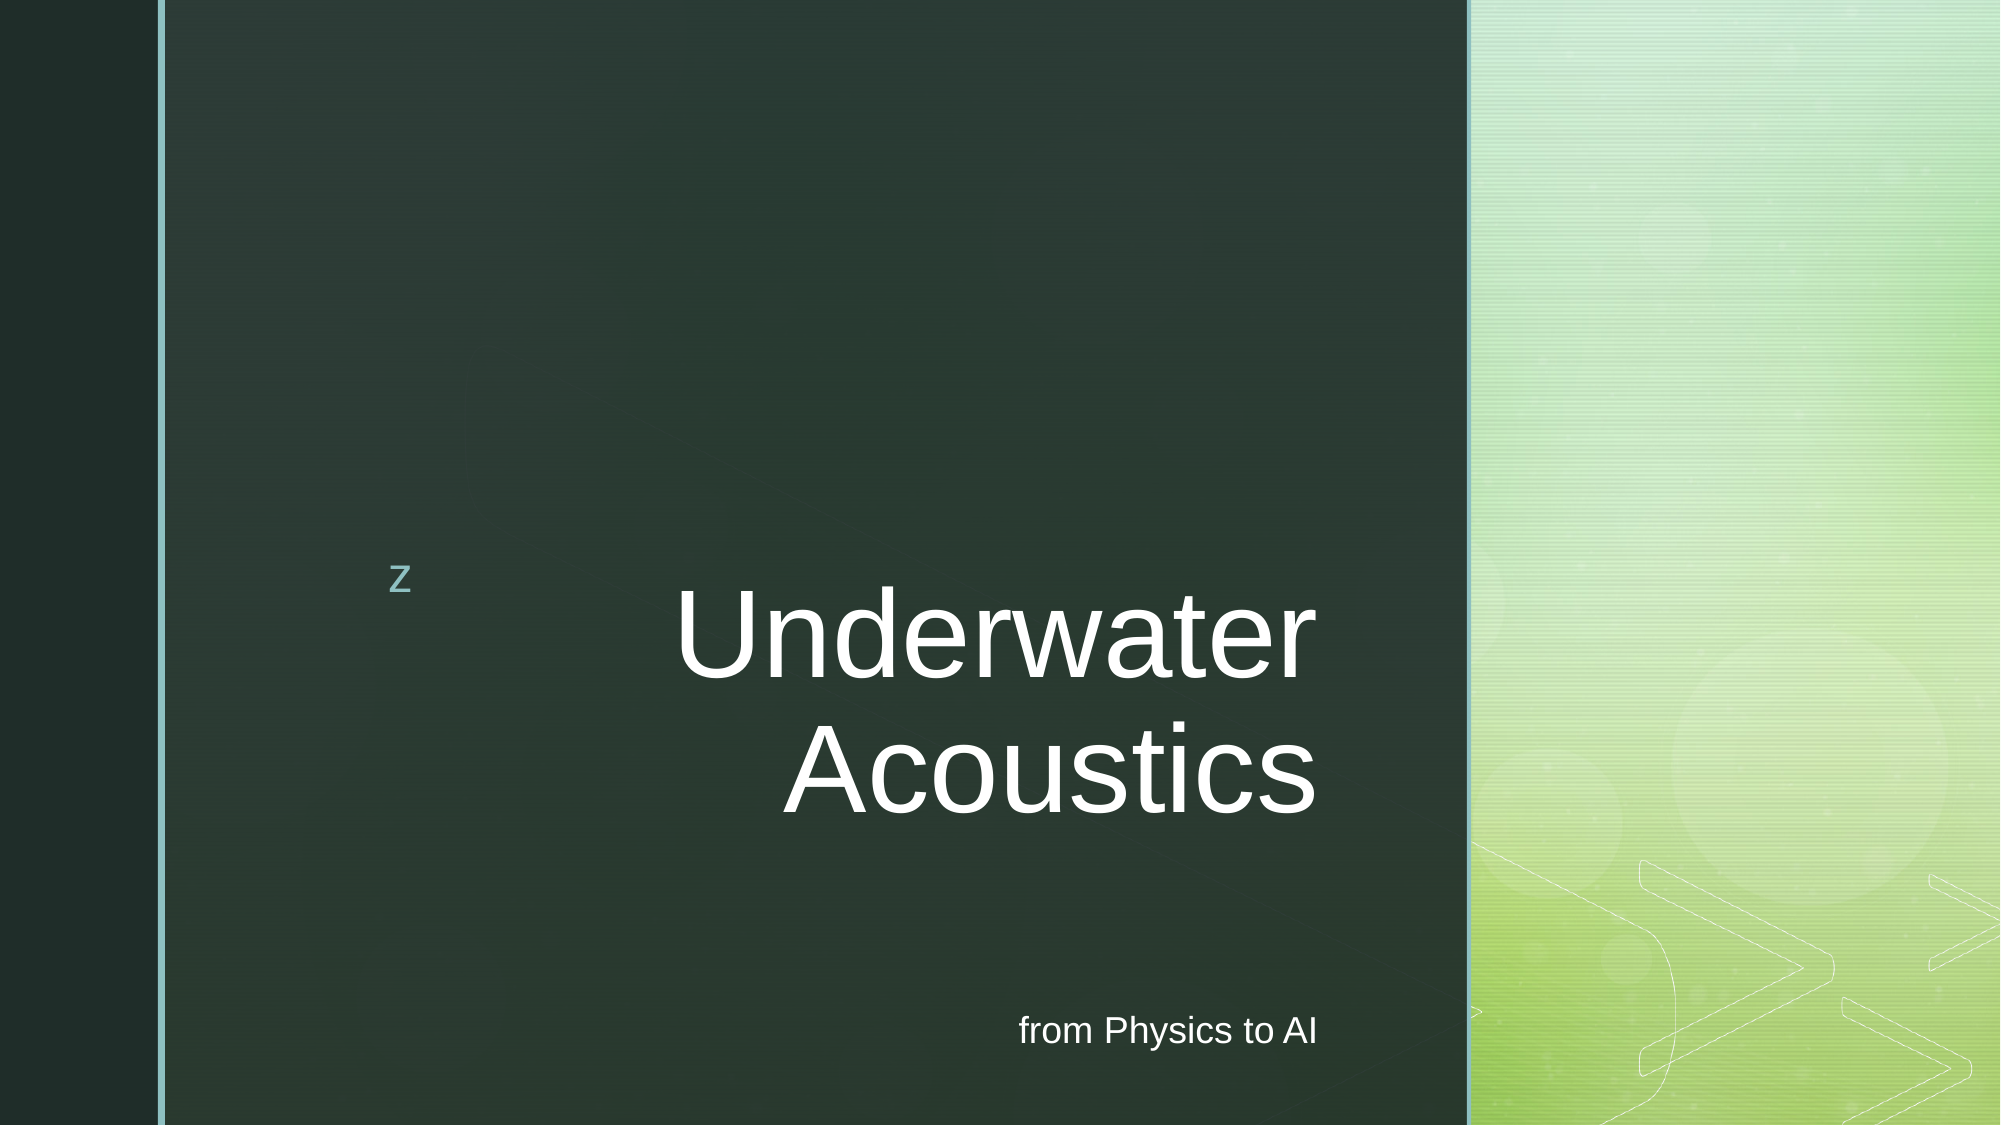

# Underwater Acoustics
from Physics to AI